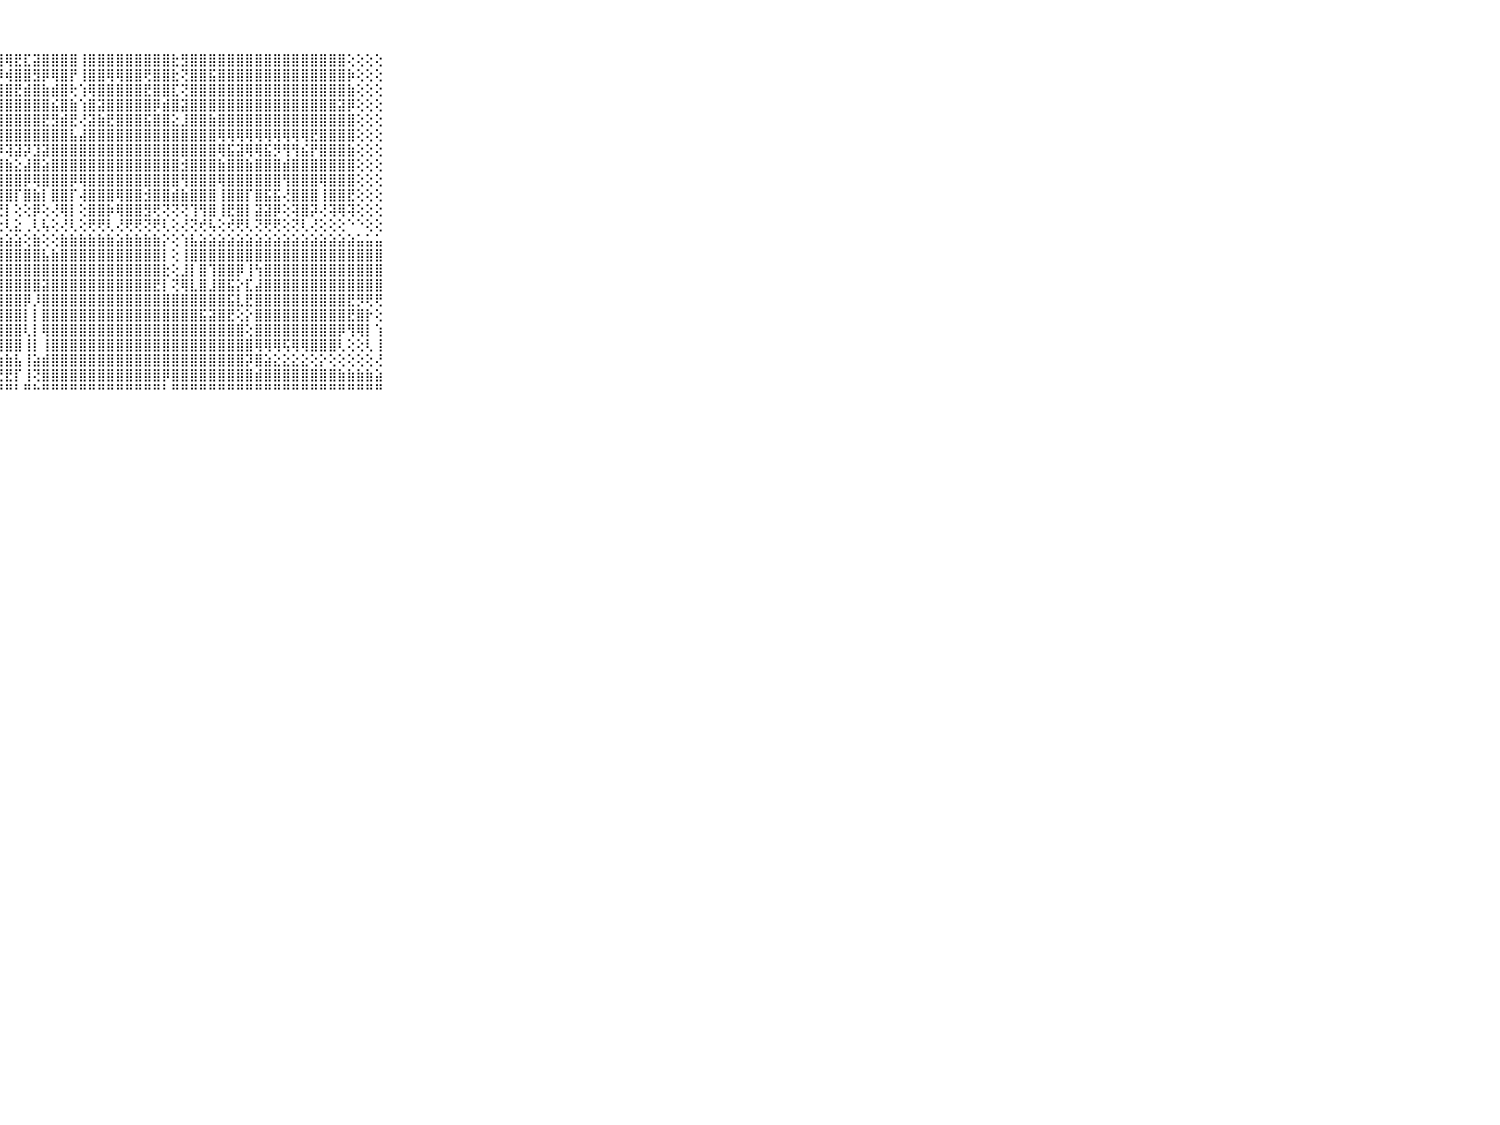

⠀⠀⠀⠀⠀⠀⠀⠀⠀⠀⠀⠀⠀⠀⠀⠁⢕⠀⠀⠀⢁⢕⢕⣾⣮⣟⣻⢿⢿⣟⣏⣽⣿⣿⣿⣿⢸⣿⣿⣿⣿⣿⣿⣿⣿⣿⣗⣻⣿⣿⣿⣿⣿⣿⣿⣿⣿⣿⣿⣿⣿⣿⣿⣿⣿⢕⢕⢕⢕⠀⠀⠀⠀⠀⠀⠀⠀⠀⠀⠀⠀
⠀⠀⠀⠀⠀⠀⠀⠀⠀⠀⠀⠀⠀⠀⠀⠀⢕⢄⠀⠀⢅⢕⢺⣿⡿⣹⣿⡿⢾⣿⣿⣻⡿⢿⣿⡟⢸⣿⣿⢿⢿⣿⣿⢟⣿⣿⣗⢝⣿⣿⣯⣿⣿⣿⣿⣿⣿⣿⣿⣿⣿⣿⣿⣿⣿⡷⢕⢕⢕⠀⠀⠀⠀⠀⠀⠀⠀⠀⠀⠀⠀
⠀⠀⠀⠀⠀⠀⠀⠀⠀⠀⠀⠀⠀⠀⠀⢔⢕⢕⢀⢔⢕⣵⣿⡵⣼⣿⣯⣾⣿⣟⣾⣿⣷⣾⣿⢗⢱⢿⣿⣿⣿⣿⣿⣟⣿⣿⣏⢝⣿⣿⣿⣿⣿⣿⣿⣿⣿⣿⣿⣿⣿⣿⣿⣿⣿⣷⢕⢕⢕⠀⠀⠀⠀⠀⠀⠀⠀⠀⠀⠀⠀
⠀⠀⠀⠀⠀⠀⠀⠀⠀⠀⠀⠀⠀⠀⢄⢕⢕⢕⠅⢅⢕⣽⢟⣵⣿⣿⣿⣿⣿⣿⣿⣿⣿⣮⣿⣷⢱⣿⣽⣿⣿⣿⣿⣿⡿⣾⣿⣽⣿⣿⣿⣿⣿⣿⣿⣿⣿⣿⣿⣿⣿⣿⣿⣿⣽⡿⢕⢕⢕⠀⠀⠀⠀⠀⠀⠀⠀⠀⠀⠀⠀
⠀⠀⠀⠀⠀⠀⠀⠀⠀⠀⠀⠀⠀⠀⢕⢕⢕⢕⢔⢕⢕⢟⣽⢯⣿⣿⣿⣿⣿⣿⣿⣿⣟⣻⣾⣟⢜⣽⣷⣟⣿⣿⣿⣯⣿⣿⣕⣸⣿⣿⣷⣿⣿⣿⣿⣿⣿⣿⣿⣿⣿⣿⣿⣿⣿⣿⢕⢕⢕⠀⠀⠀⠀⠀⠀⠀⠀⠀⠀⠀⠀
⠀⠀⠀⠀⠀⠀⠀⠀⠀⠀⠀⠀⠀⠀⢕⢕⢕⢕⢕⢕⢕⣾⣿⣿⣿⣿⣿⣿⣿⣿⣿⣿⣿⣿⣿⣧⣼⣿⣿⣿⣿⣿⣿⣿⣿⣿⣿⣿⣿⣿⣿⢿⢿⢿⢿⢿⢿⢿⢿⢿⢿⣟⣿⣿⣿⣿⢕⢕⢕⠀⠀⠀⠀⠀⠀⠀⠀⠀⠀⠀⠀
⠀⠀⠀⠀⠀⠀⠀⠀⠀⠀⠀⠀⠀⢀⢕⢕⢕⢕⢕⢕⢕⣿⣿⡏⡽⢹⣽⡽⢽⣽⡽⣹⣽⣿⣿⣿⣿⣿⣿⣿⣿⣿⣿⣿⣿⣿⣿⣿⣿⣿⣿⢿⣯⣽⢿⢿⣯⡻⢻⢻⣮⡟⣿⣿⣿⣷⢕⢕⢕⠀⠀⠀⠀⠀⠀⠀⠀⠀⠀⠀⠀
⠀⠀⠀⠀⠀⠀⠀⠀⠀⠀⠀⠀⠀⢕⢕⢕⢕⢕⢕⢕⢕⣿⣿⣏⣵⣿⡕⣼⣷⣕⣼⣿⣵⣿⣿⣿⣿⣿⣿⣿⣿⣿⣿⣿⣿⣿⣿⣺⣿⣿⣿⣷⣿⣿⣷⣿⣿⣿⣾⣿⣿⣿⣿⣿⣿⣿⢕⢕⢕⠀⠀⠀⠀⠀⠀⠀⠀⠀⠀⠀⠀
⠀⠀⠀⠀⠀⠀⠀⠀⠀⠀⠀⠀⢄⢅⢕⢕⢕⢕⢕⢕⢕⣿⣿⣿⣿⣿⣿⣿⣿⣿⡿⢿⣿⣿⣿⡿⢿⣿⣿⣿⣿⣿⣿⣿⣿⣿⣿⢻⣿⣿⣿⢿⣿⣿⣿⣿⣿⣿⢻⣿⣿⣿⢿⣿⣿⣿⢕⢕⢕⠀⠀⠀⠀⠀⠀⠀⠀⠀⠀⠀⠀
⠀⠀⠀⠀⠀⠀⠀⠀⠀⠀⠀⠀⢕⢕⢕⢕⢕⢕⢕⢕⢕⣿⣿⣿⣿⣿⡏⣿⣿⡏⣿⣷⡇⣿⣿⡏⢼⣿⣿⣿⢿⣿⣿⣺⣿⣿⣾⣷⣿⣿⣿⢸⣿⣿⡏⣿⣯⣯⢜⣿⣿⣿⢸⣿⣿⣟⢕⢕⢕⠀⠀⠀⠀⠀⠀⠀⠀⠀⠀⠀⠀
⠀⠀⠀⠀⠀⠀⠀⠀⠀⠀⠀⢀⣱⡕⢕⢕⢕⢕⢕⢕⢕⣿⣿⡏⠙⢻⢇⢜⡇⢕⢕⡿⢕⢜⢿⡇⢕⣿⣿⡷⢿⣿⣿⣻⢟⢝⢝⢝⢹⢻⣿⢸⣟⣿⡇⣽⣽⡿⢕⢽⣿⡽⢜⢽⢿⢽⢕⢕⢕⠀⠀⠀⠀⠀⠀⠀⠀⠀⠀⠀⠀
⠀⠀⠀⠀⠀⠀⠀⠀⠀⠀⠀⠔⢝⢇⢕⢕⢕⢕⢕⢕⢕⢝⢟⡇⡀⢕⢇⢕⢇⣕⢀⢇⢧⢕⢜⢇⢕⢟⢟⢇⢜⢟⢟⢝⢟⢇⢕⢜⢝⢞⢧⢕⢞⢟⢇⢝⢟⢟⢕⢝⢇⢜⢕⢕⢕⠑⠑⢕⢕⠀⠀⠀⠀⠀⠀⠀⠀⠀⠀⠀⠀
⠀⠀⠀⠀⠀⠀⠀⠀⠀⠀⠀⣴⣵⣷⣷⣷⣷⣷⣷⣷⣷⣷⣷⡇⢔⢸⣵⣵⣵⣵⢕⣷⢕⢕⣷⣷⣷⣷⣷⣷⣵⣷⣷⣷⣷⡕⢕⢱⣧⣵⣵⣵⣵⣵⣵⣵⣵⣵⣵⣵⣵⣵⣵⣵⣵⣵⣥⣥⣥⠀⠀⠀⠀⠀⠀⠀⠀⠀⠀⠀⠀
⠀⠀⠀⠀⠀⠀⠀⠀⠀⠀⠀⣿⣿⣿⣿⣿⣿⣿⣿⣿⣿⣿⣿⢕⡇⢼⣿⣿⣿⣿⣿⣿⣧⣷⣿⣿⣿⣿⣿⣿⣿⣿⣿⣿⣿⡇⢕⢸⣿⣿⣿⣿⣿⣿⣿⣿⣿⣿⣿⣿⣿⣿⣿⣿⣿⣿⣿⣿⣿⠀⠀⠀⠀⠀⠀⠀⠀⠀⠀⠀⠀
⠀⠀⠀⠀⠀⠀⠀⠀⠀⠀⠀⣿⣿⣿⣿⣿⣿⣿⣿⣿⣿⣿⣿⣱⣿⣜⣿⣿⣿⣿⣿⣿⣿⣿⣿⣿⣿⣿⣿⣿⣿⣿⣿⣿⣿⣗⢕⣸⡇⣿⢹⣿⣿⡿⢸⢳⣿⣿⣿⣿⣿⣿⣿⣿⣿⣿⣿⣿⣿⠀⠀⠀⠀⠀⠀⠀⠀⠀⠀⠀⠀
⠀⠀⠀⠀⠀⠀⠀⠀⠀⠀⠀⣧⣵⣿⣿⣿⣿⣿⣿⣿⣿⣿⣿⣯⣿⣟⣿⣿⣿⣿⣿⣿⣽⣿⣿⣿⣿⣿⣿⣿⣿⣿⣿⣿⣟⡇⢝⢿⣇⣿⣸⣿⣯⡕⣏⣼⣿⣿⣿⣿⣿⣿⣿⣿⣿⣿⣿⣿⣿⠀⠀⠀⠀⠀⠀⠀⠀⠀⠀⠀⠀
⠀⠀⠀⠀⠀⠀⠀⠀⠀⠀⠀⣿⣿⣿⣿⣿⣿⣿⣿⡿⣿⣿⣿⡿⣿⣿⣿⣿⣿⣿⡿⡸⣿⣿⣿⣿⣿⣿⣿⣿⣿⣿⣿⣿⣿⣿⣿⣿⣿⣿⣿⣿⣯⣇⣟⣿⣿⣿⣿⣿⣿⣿⣿⣿⣿⣟⡻⢟⢟⠀⠀⠀⠀⠀⠀⠀⠀⠀⠀⠀⠀
⠀⠀⠀⠀⠀⠀⠀⠀⠀⠀⠀⣿⣿⣿⣿⣿⣿⣿⣿⣷⢹⣿⣿⡇⣿⣿⣿⣿⣿⣿⡇⡇⣿⣿⣿⣿⣿⣿⣿⣿⣿⣿⣿⣿⣿⣿⣿⣿⣿⣯⣽⣿⣟⢕⡕⣿⣿⣿⣿⣿⣿⣿⣿⣿⣿⣟⣿⡗⢕⠀⠀⠀⠀⠀⠀⠀⠀⠀⠀⠀⠀
⠀⠀⠀⠀⠀⠀⠀⠀⠀⠀⠀⢿⣿⣿⣿⣿⣿⣿⣿⣿⡎⣿⣿⡇⢻⣿⣿⣿⣿⣿⢇⡇⢿⣿⣿⣿⣿⣿⣿⣿⣿⣿⣿⣿⣿⣿⣿⣿⣿⣿⣿⣿⣿⣿⢕⣿⣿⣿⣿⣿⣿⣿⣿⣿⡿⢻⢿⡇⢱⠀⠀⠀⠀⠀⠀⠀⠀⠀⠀⠀⠀
⠀⠀⠀⠀⠀⠀⠀⠀⠀⠀⠀⣿⣿⣿⣿⣿⣿⣷⣿⣷⣧⢸⣷⡇⢸⣿⣿⣿⣿⣿⢸⡇⢸⣿⣿⣿⣿⣿⣿⣿⣿⣿⣿⣿⣿⣿⣿⣿⣿⣿⣿⣿⣿⣿⣿⢿⢿⢿⢯⢿⢿⣿⣿⣿⢇⢕⢕⢇⢸⠀⠀⠀⠀⠀⠀⠀⠀⠀⠀⠀⠀
⠀⠀⠀⠀⠀⠀⠀⠀⠀⠀⠀⣿⣿⣿⣿⣿⣿⣿⣿⣿⣿⢸⣿⣗⢪⣽⣷⣷⣷⣧⢸⣵⣾⣿⣿⣿⣿⣿⣿⣿⣿⣿⣿⣿⣿⣿⣿⣿⣿⣿⣿⣿⣿⣿⡽⣿⣵⣕⣕⣕⣕⢕⡕⢕⢕⢕⢕⢕⢜⠀⠀⠀⠀⠀⠀⠀⠀⠀⠀⠀⠀
⠀⠀⠀⠀⠀⠀⠀⠀⠀⠀⠀⣿⣿⣿⣿⣿⣿⣿⣿⣿⣿⢕⣟⢻⢼⢿⢿⣟⣟⡏⢸⢝⣿⣿⣿⣿⣿⣿⣿⣿⣿⣿⣿⣿⣿⡿⣿⣿⣿⣿⣿⣿⣿⣿⣿⣾⣿⣿⣿⣿⣿⣿⣿⣿⣷⣷⣷⣷⣵⠀⠀⠀⠀⠀⠀⠀⠀⠀⠀⠀⠀
⠀⠀⠀⠀⠀⠀⠀⠀⠀⠀⠀⠛⠛⠛⠛⠛⠛⠛⠛⠛⠛⠑⠛⠛⠛⠛⠛⠛⠛⠃⠛⠓⠛⠛⠛⠛⠛⠛⠛⠛⠛⠛⠛⠛⠛⠃⠛⠛⠛⠛⠛⠛⠛⠛⠛⠛⠛⠛⠛⠛⠛⠛⠛⠛⠛⠛⠛⠛⠛⠀⠀⠀⠀⠀⠀⠀⠀⠀⠀⠀⠀